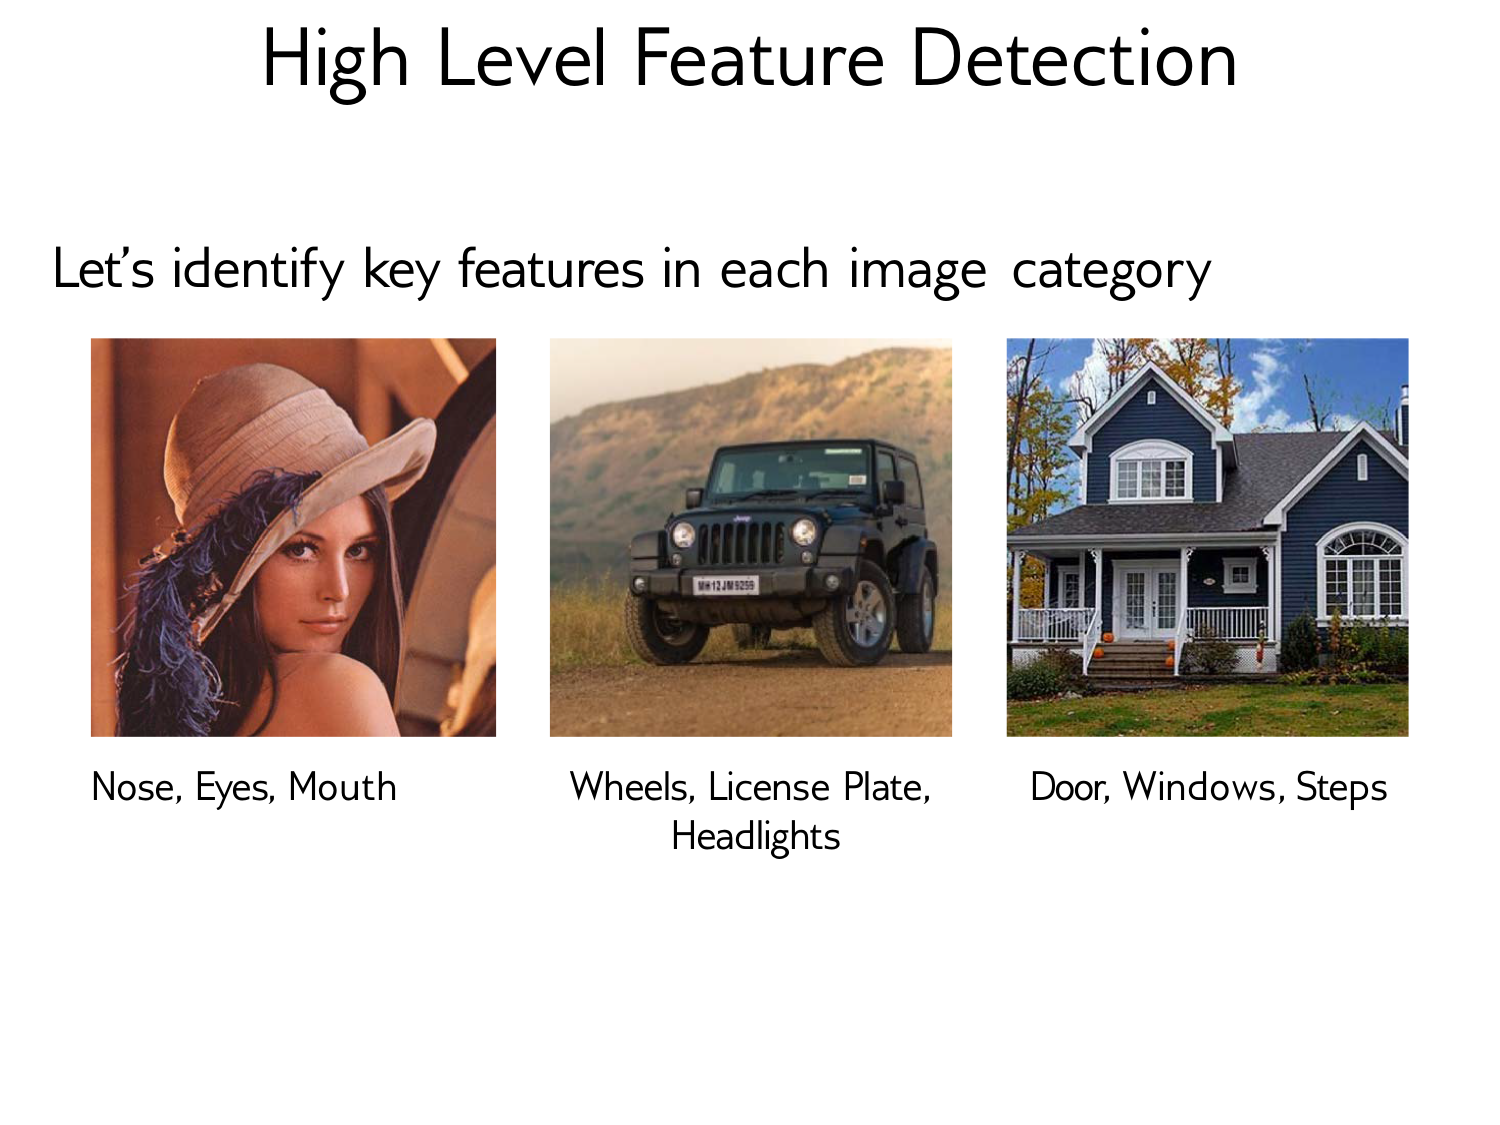

# High Level Feature Detection
Let’s identify key features in each image category

Door, Windows, Steps
Wheels, License Plate,
Headlights
Nose, Eyes, Mouth